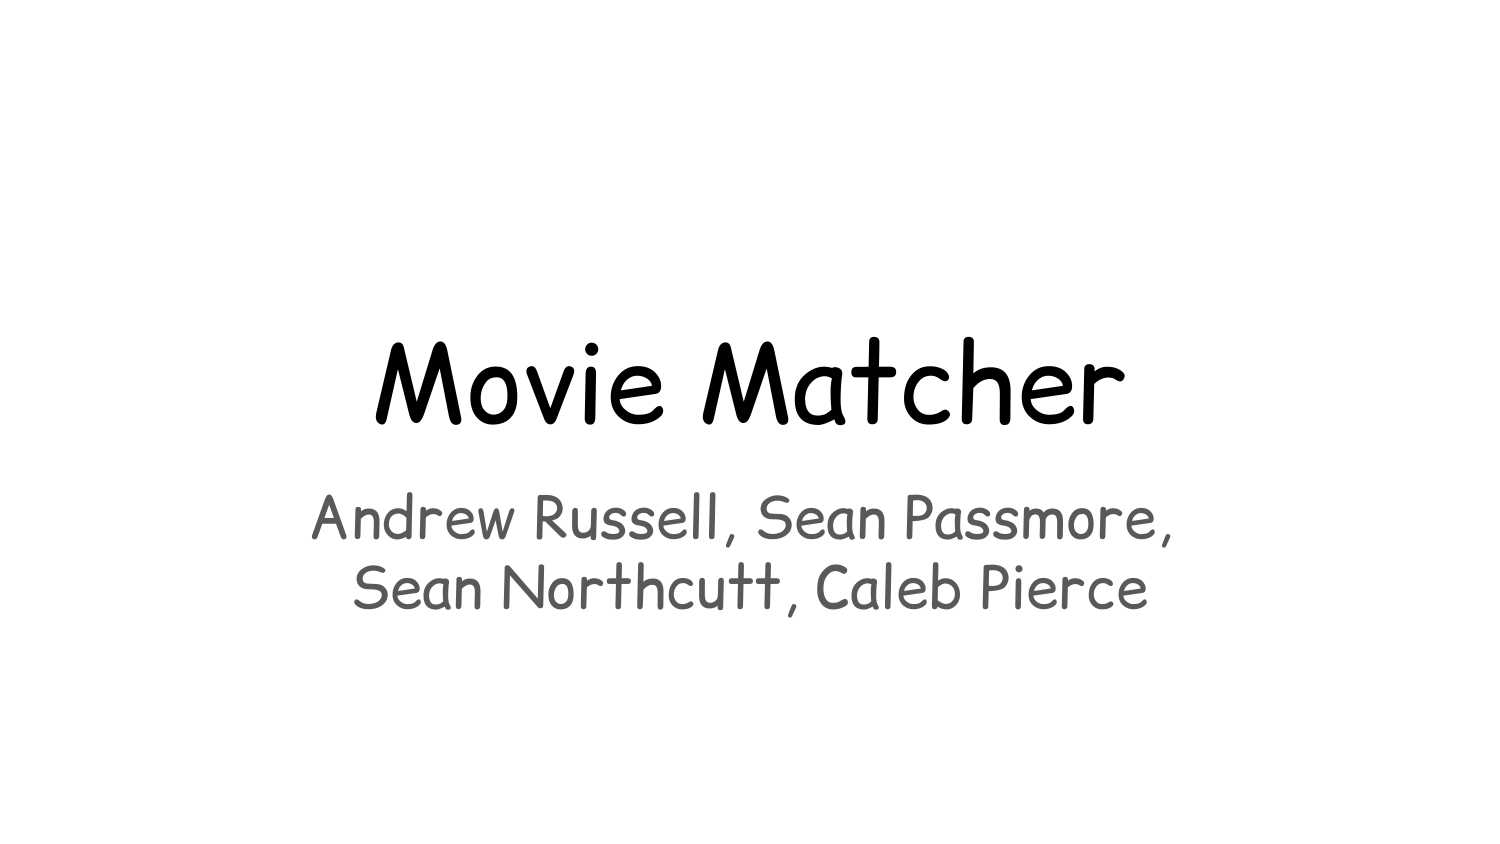

# Movie Matcher
Andrew Russell, Sean Passmore,
Sean Northcutt, Caleb Pierce